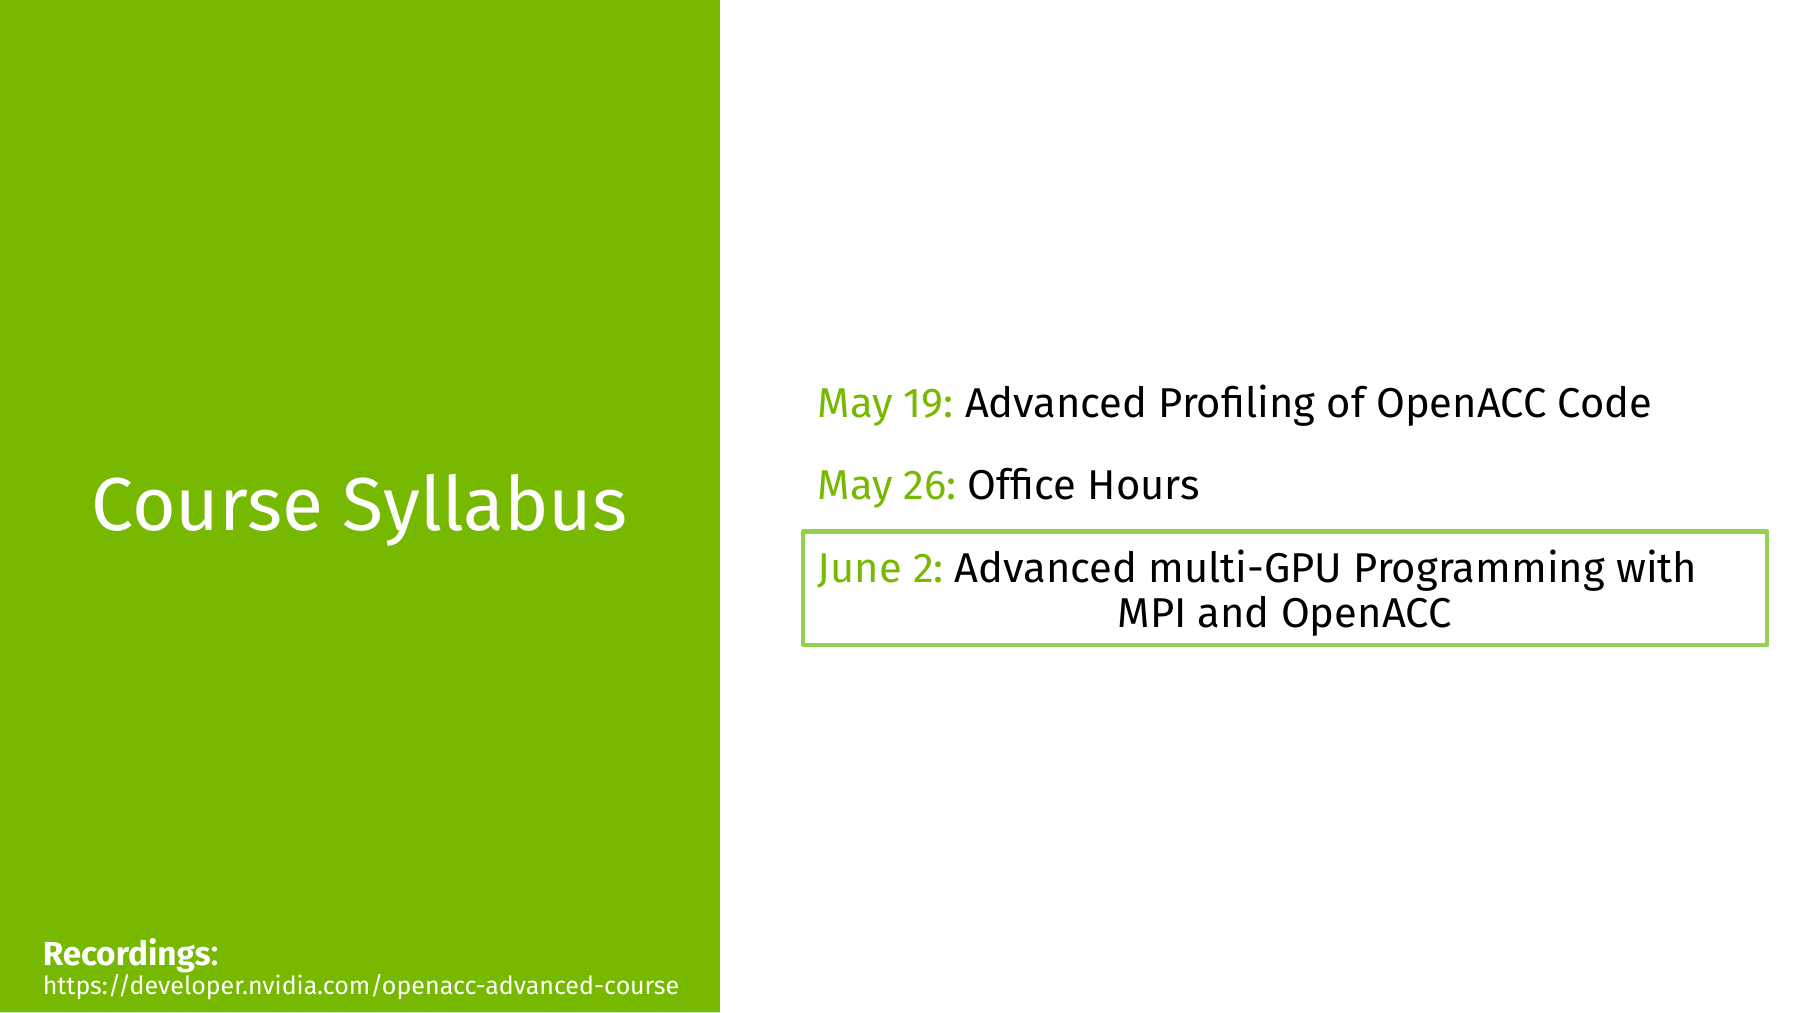

May 19: Advanced Profiling of OpenACC Code
May 26: Office Hours
June 2: Advanced multi-GPU Programming with 			MPI and OpenACC
Course Syllabus

Recordings:
https://developer.nvidia.com/openacc-advanced-course